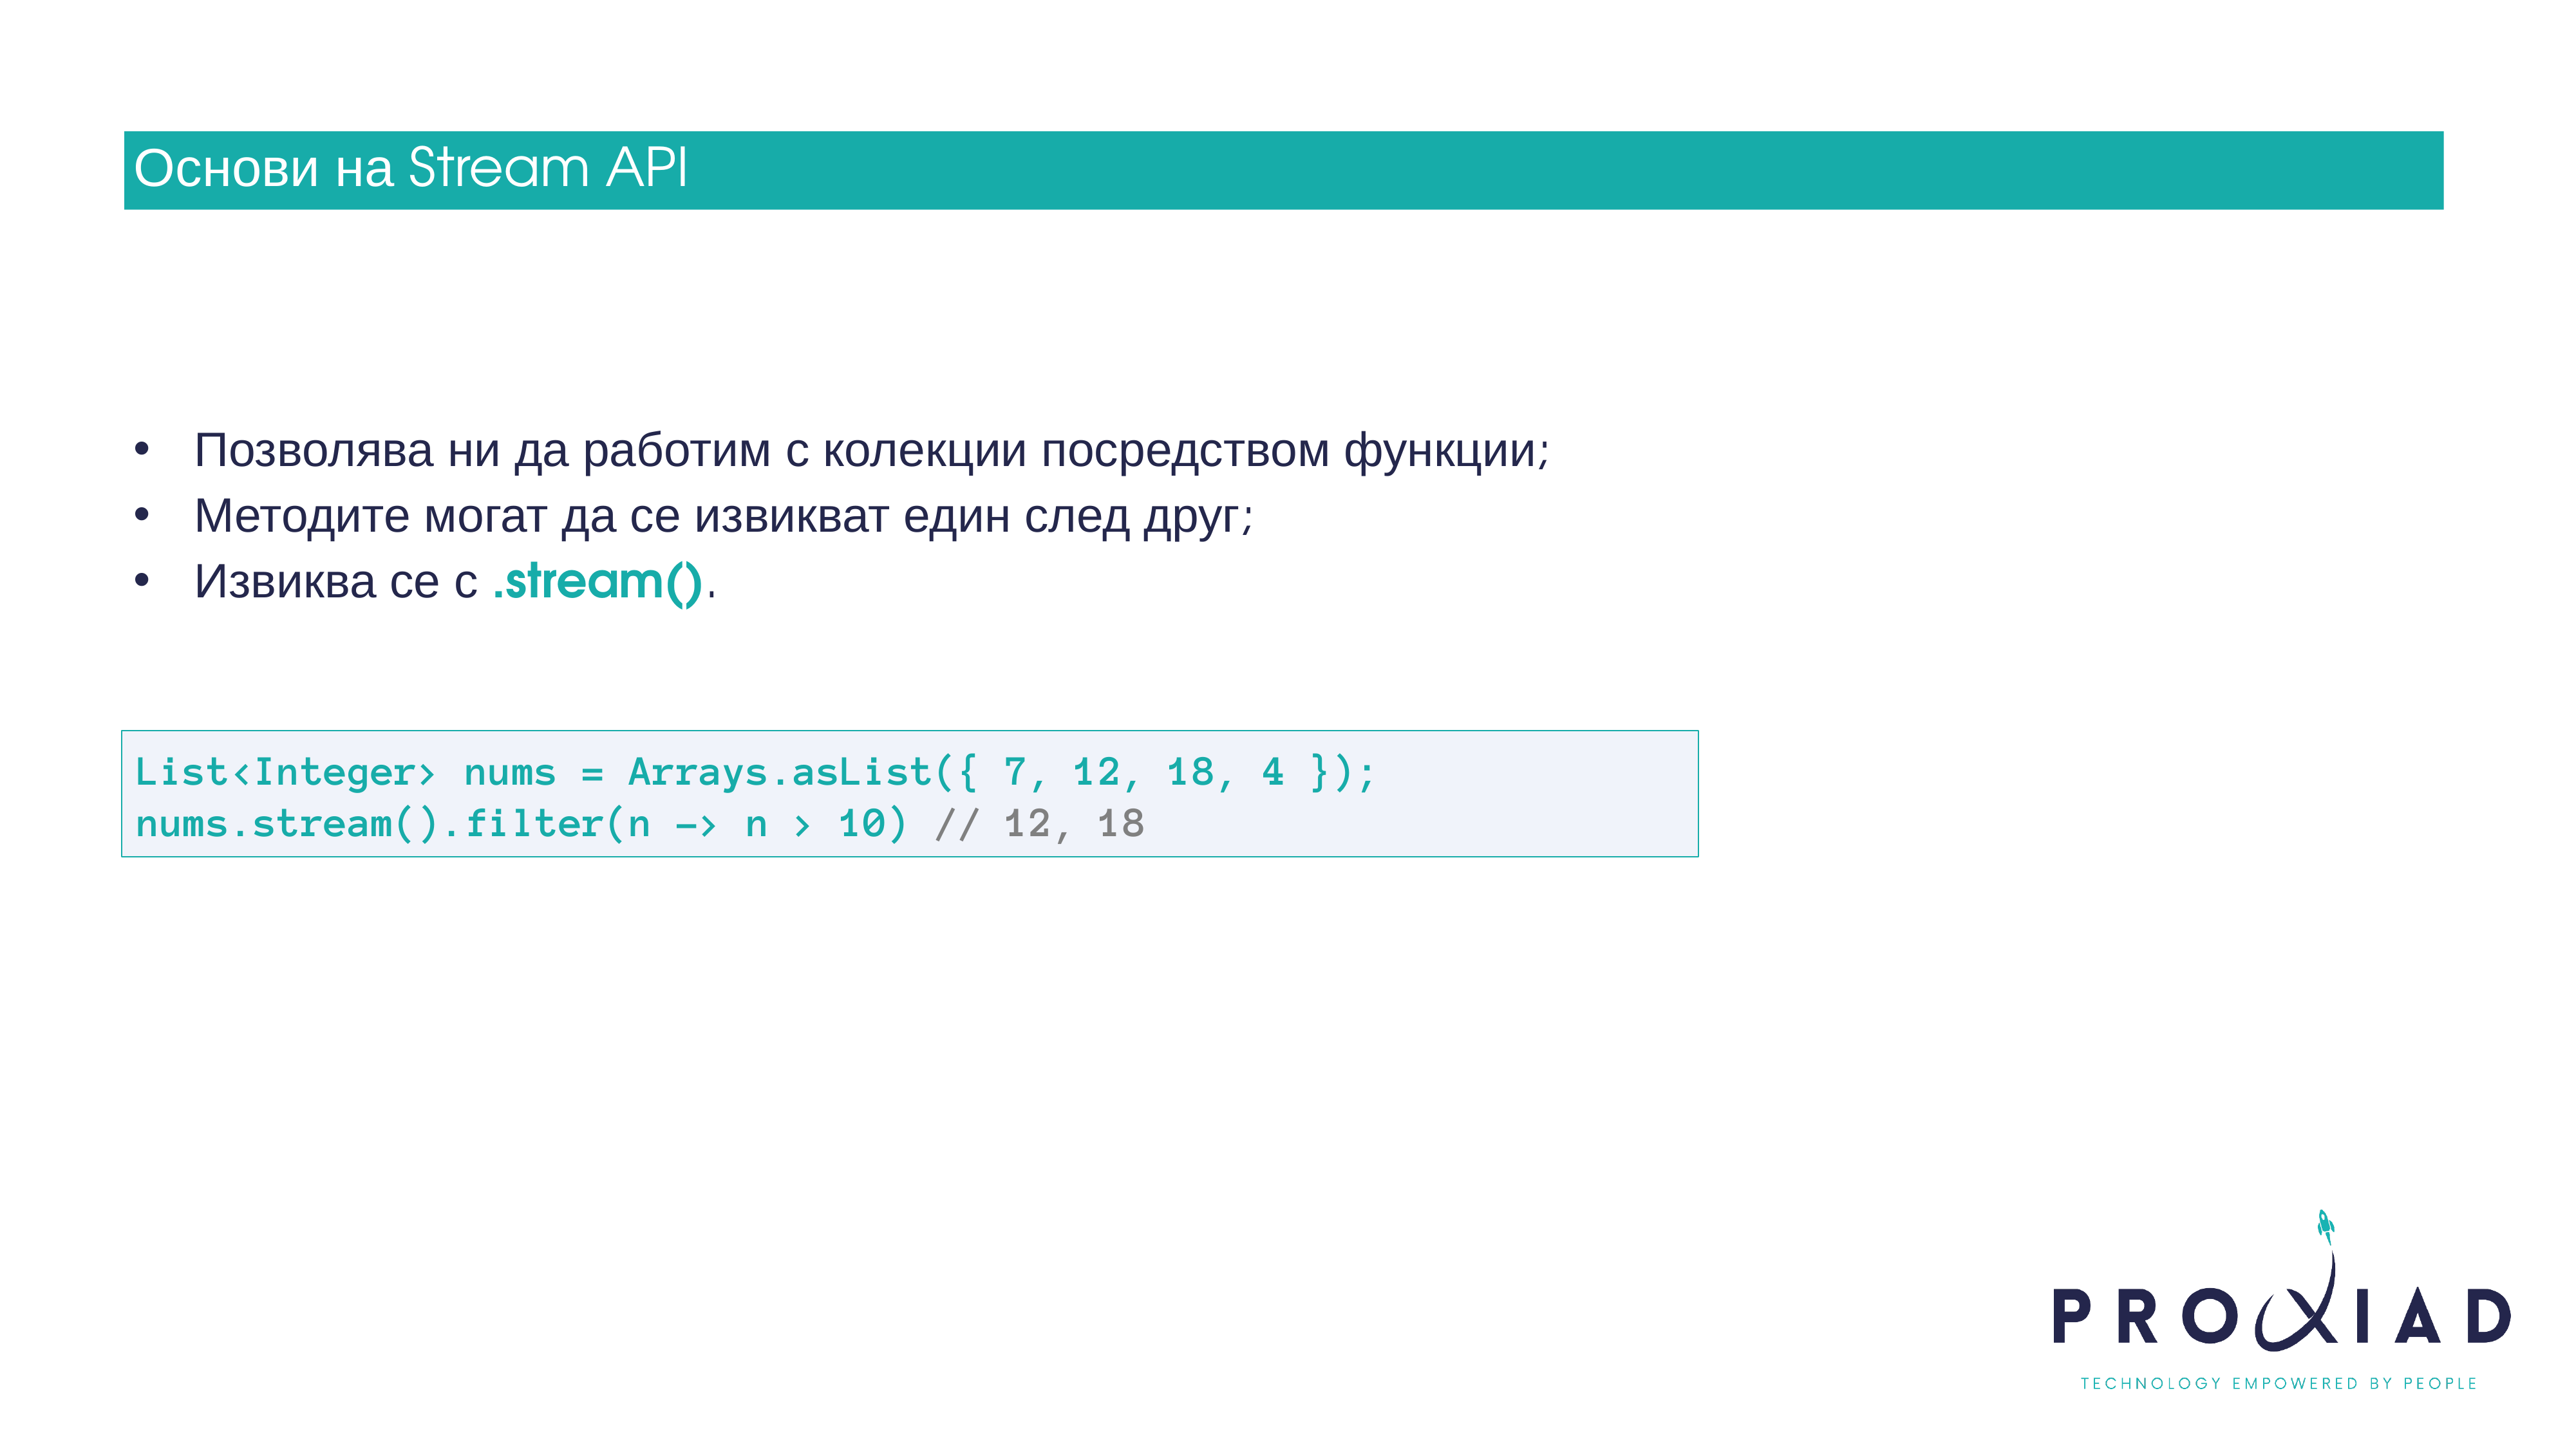

Основи на Stream API
Позволява ни да работим с колекции посредством функции;
Методите могат да се извикват един след друг;
Извиква се с .stream().
List<Integer> nums = Arrays.asList({ 7, 12, 18, 4 });
nums.stream().filter(n -> n > 10) // 12, 18